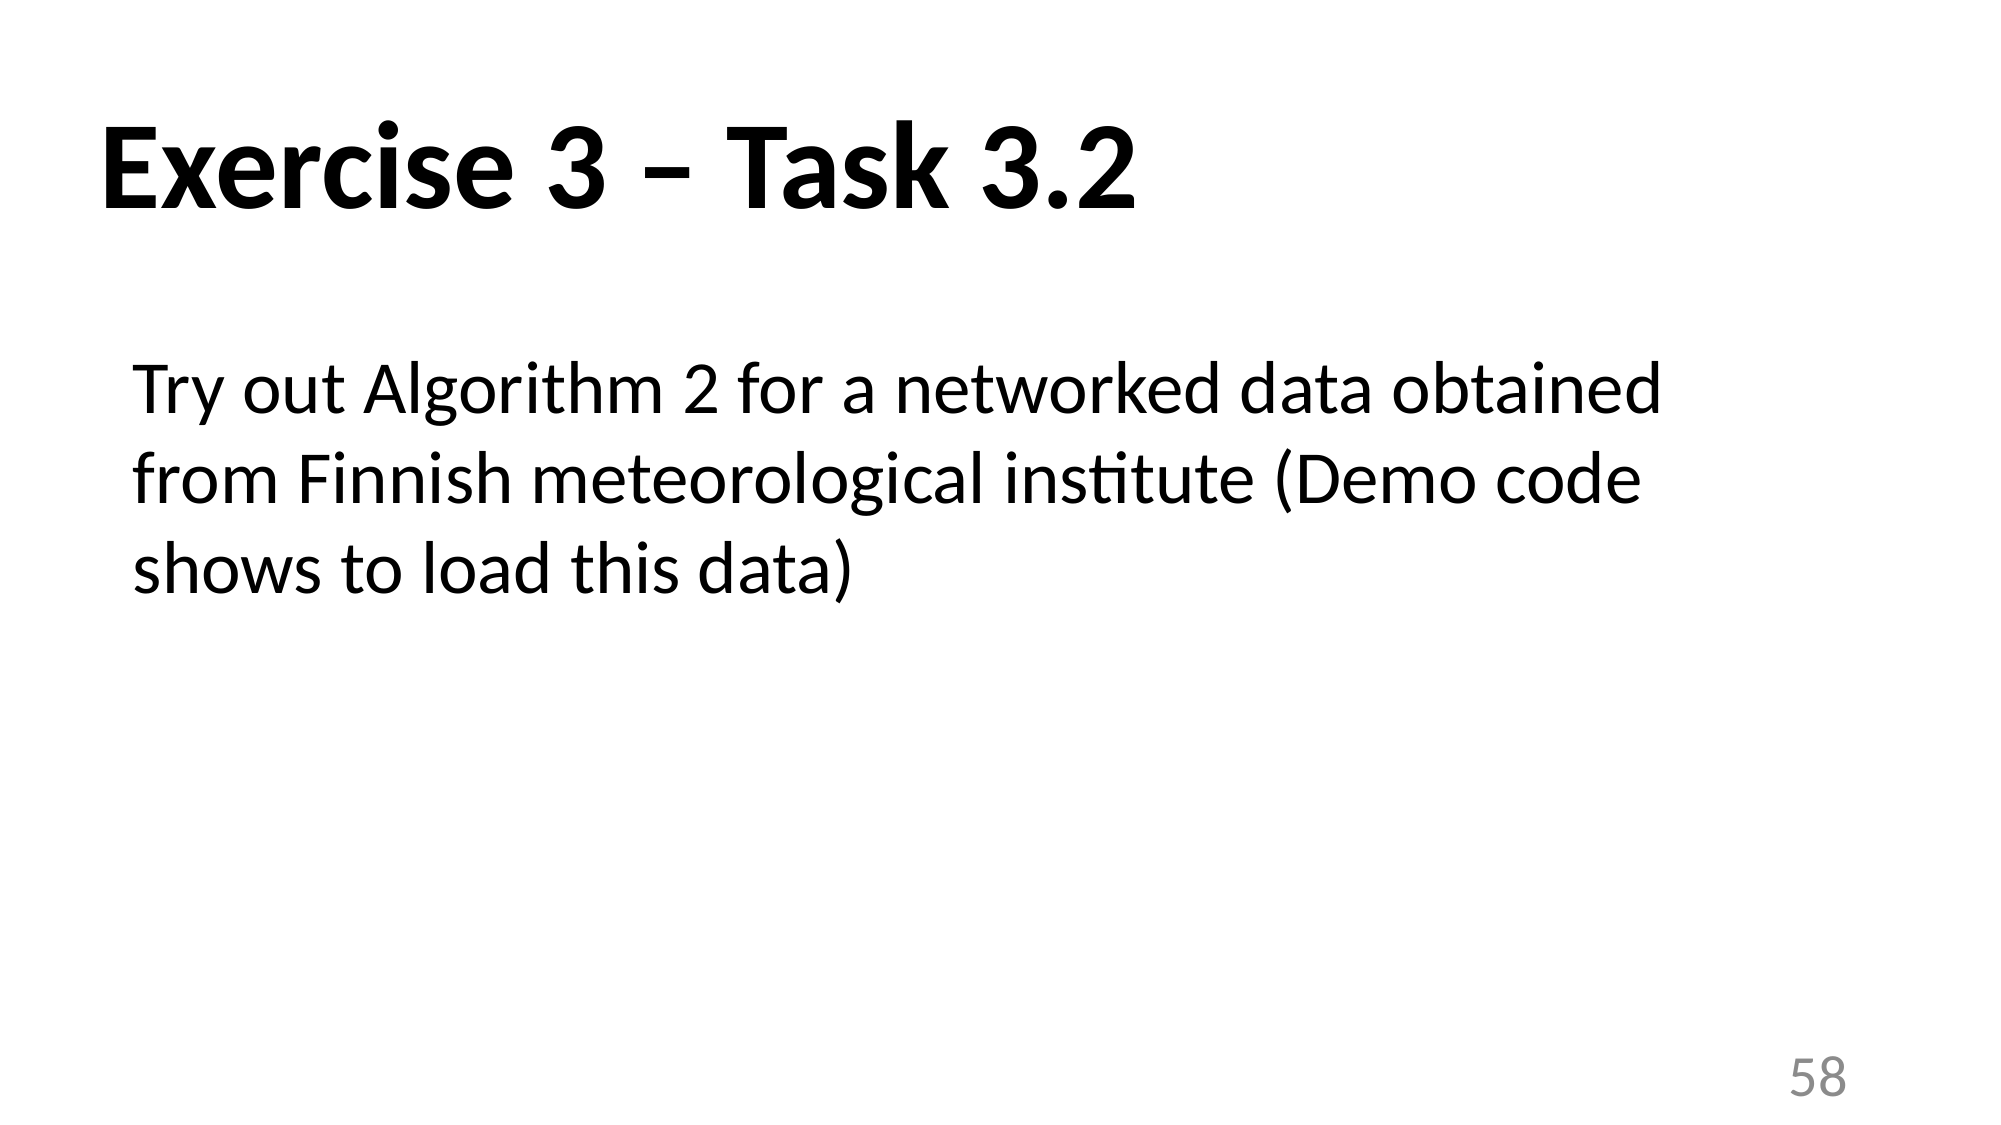

# Exercise 3 – Task 3.2
Try out Algorithm 2 for a networked data obtained
from Finnish meteorological institute (Demo code
shows to load this data)
58